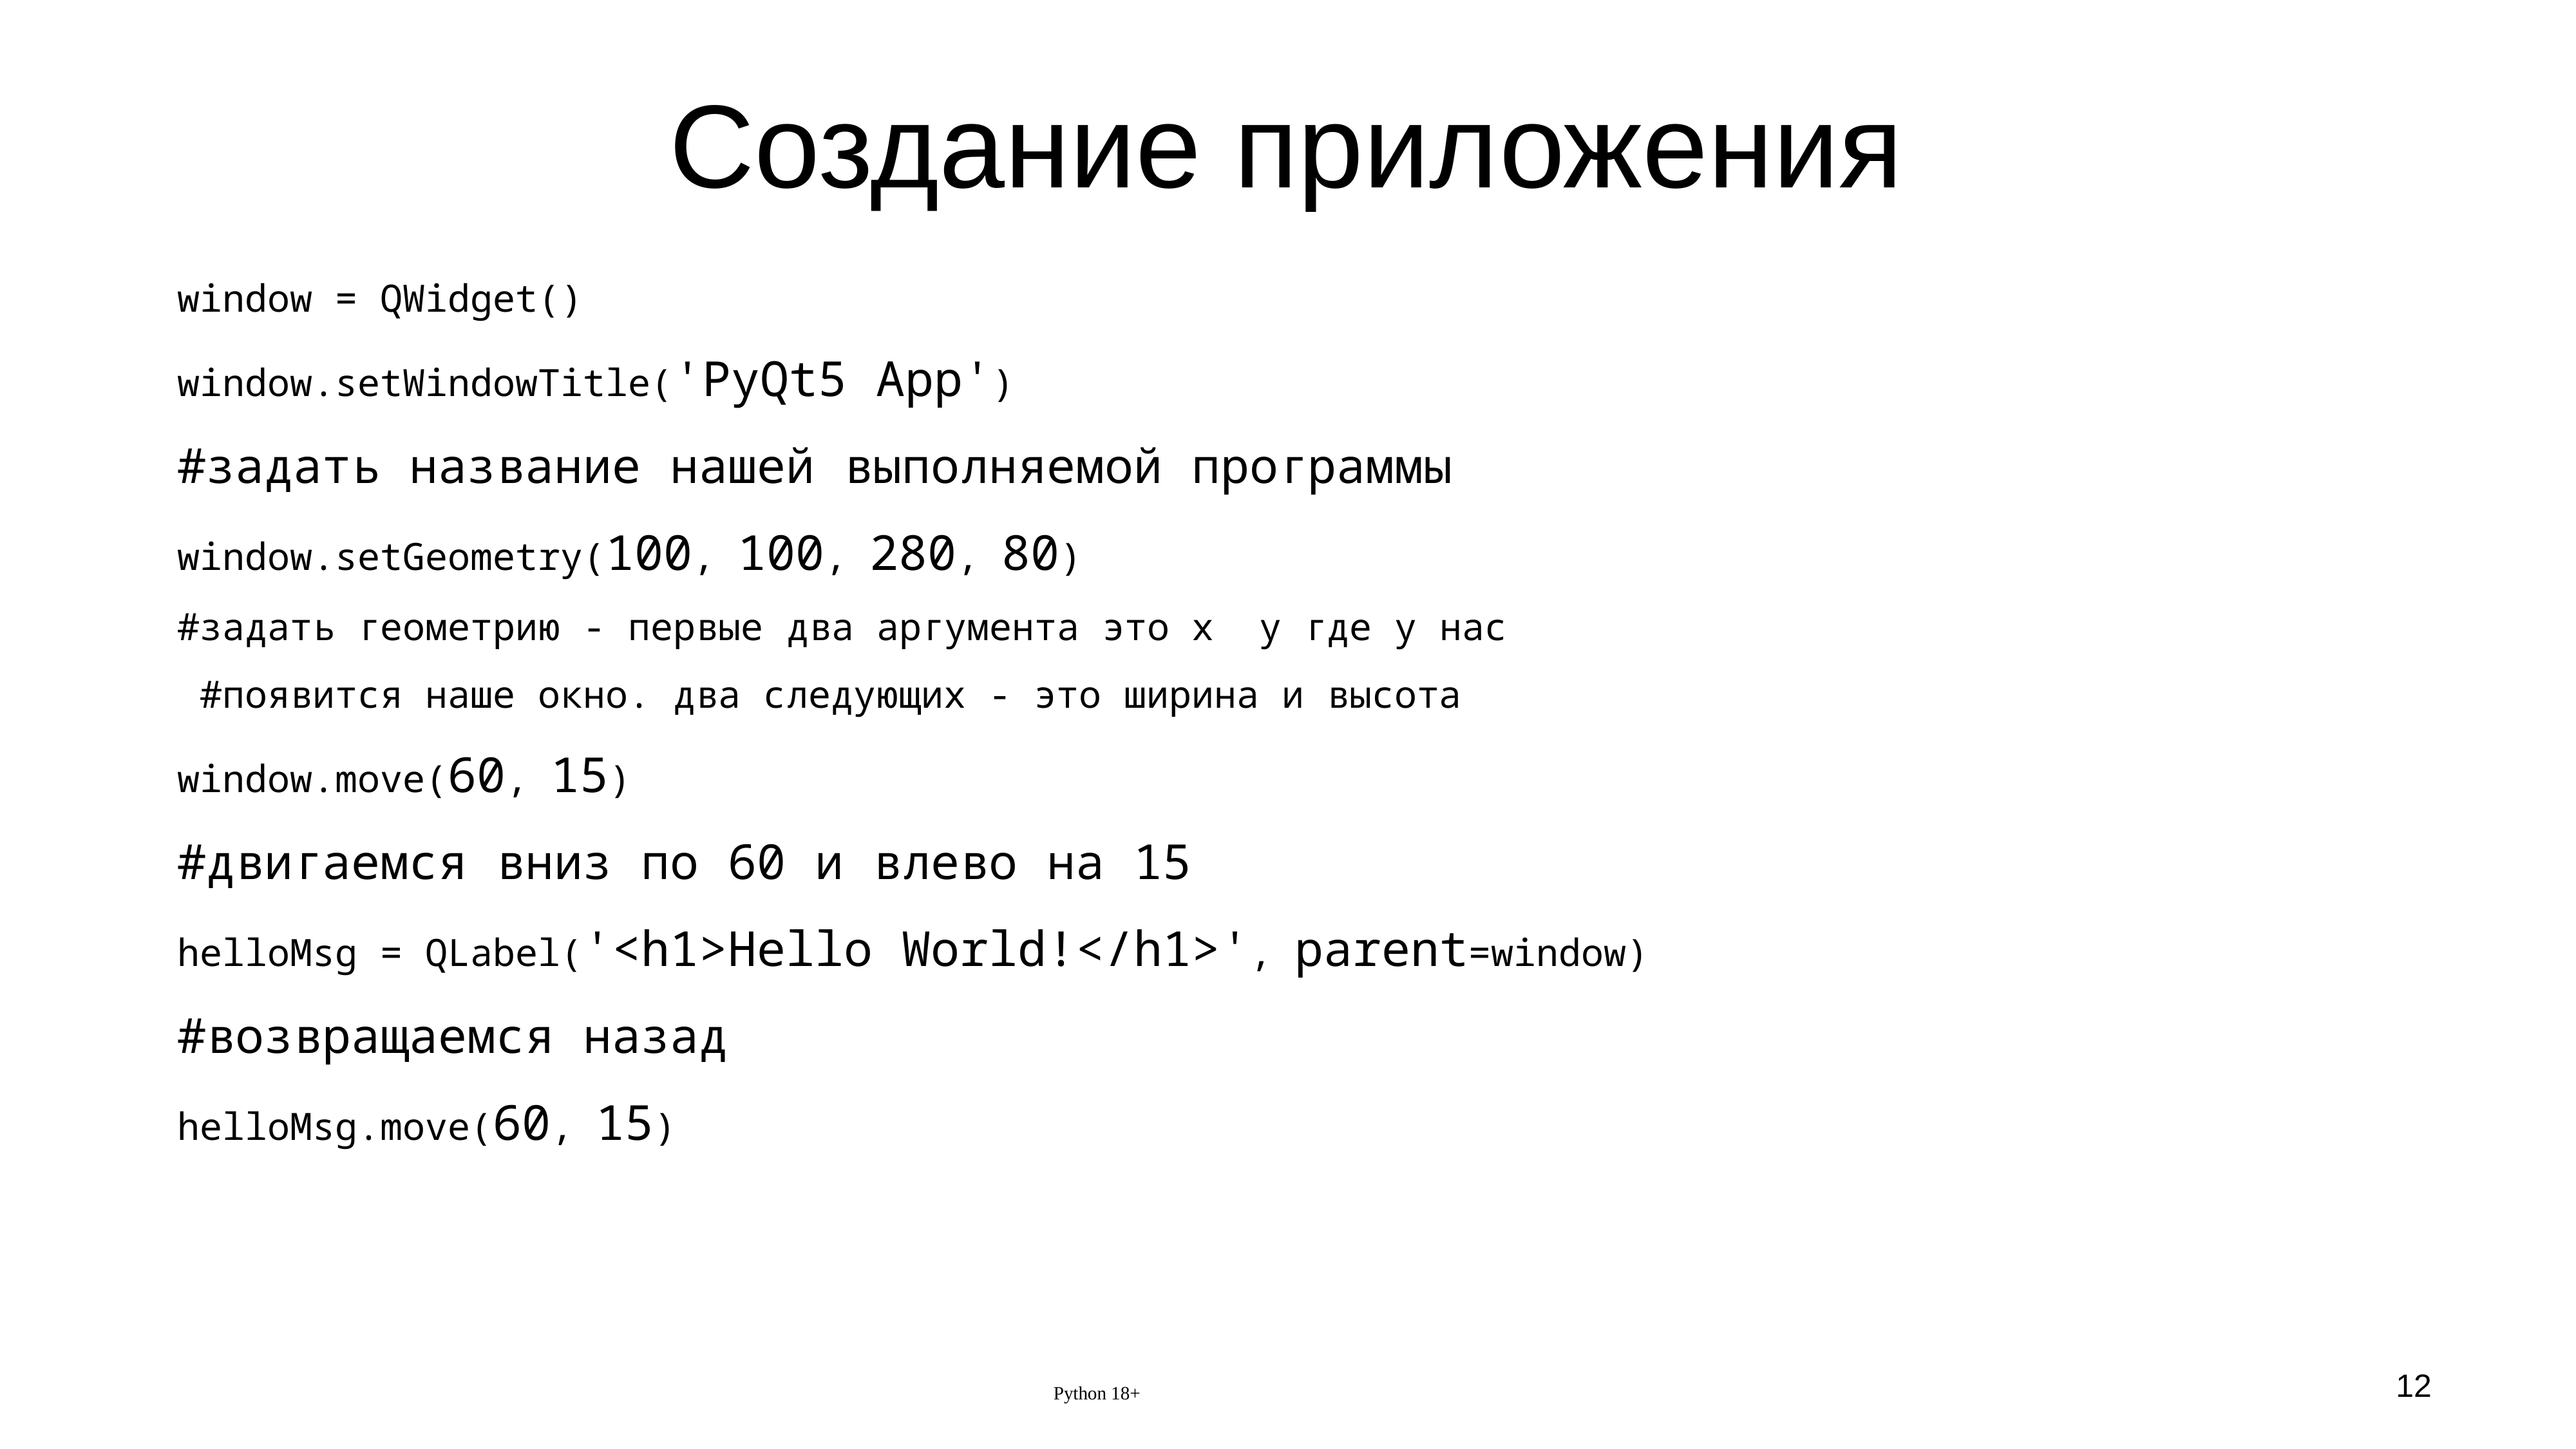

# Создание приложения
window = QWidget()
window.setWindowTitle('PyQt5 App')
#задать название нашей выполняемой программы
window.setGeometry(100, 100, 280, 80)
#задать геометрию - первые два аргумента это x  y где у нас
 #появится наше окно. два следующих - это ширина и высота
window.move(60, 15)
#двигаемся вниз по 60 и влево на 15
helloMsg = QLabel('<h1>Hello World!</h1>', parent=window)
#возвращаемся назад
helloMsg.move(60, 15)
Python 18+
12